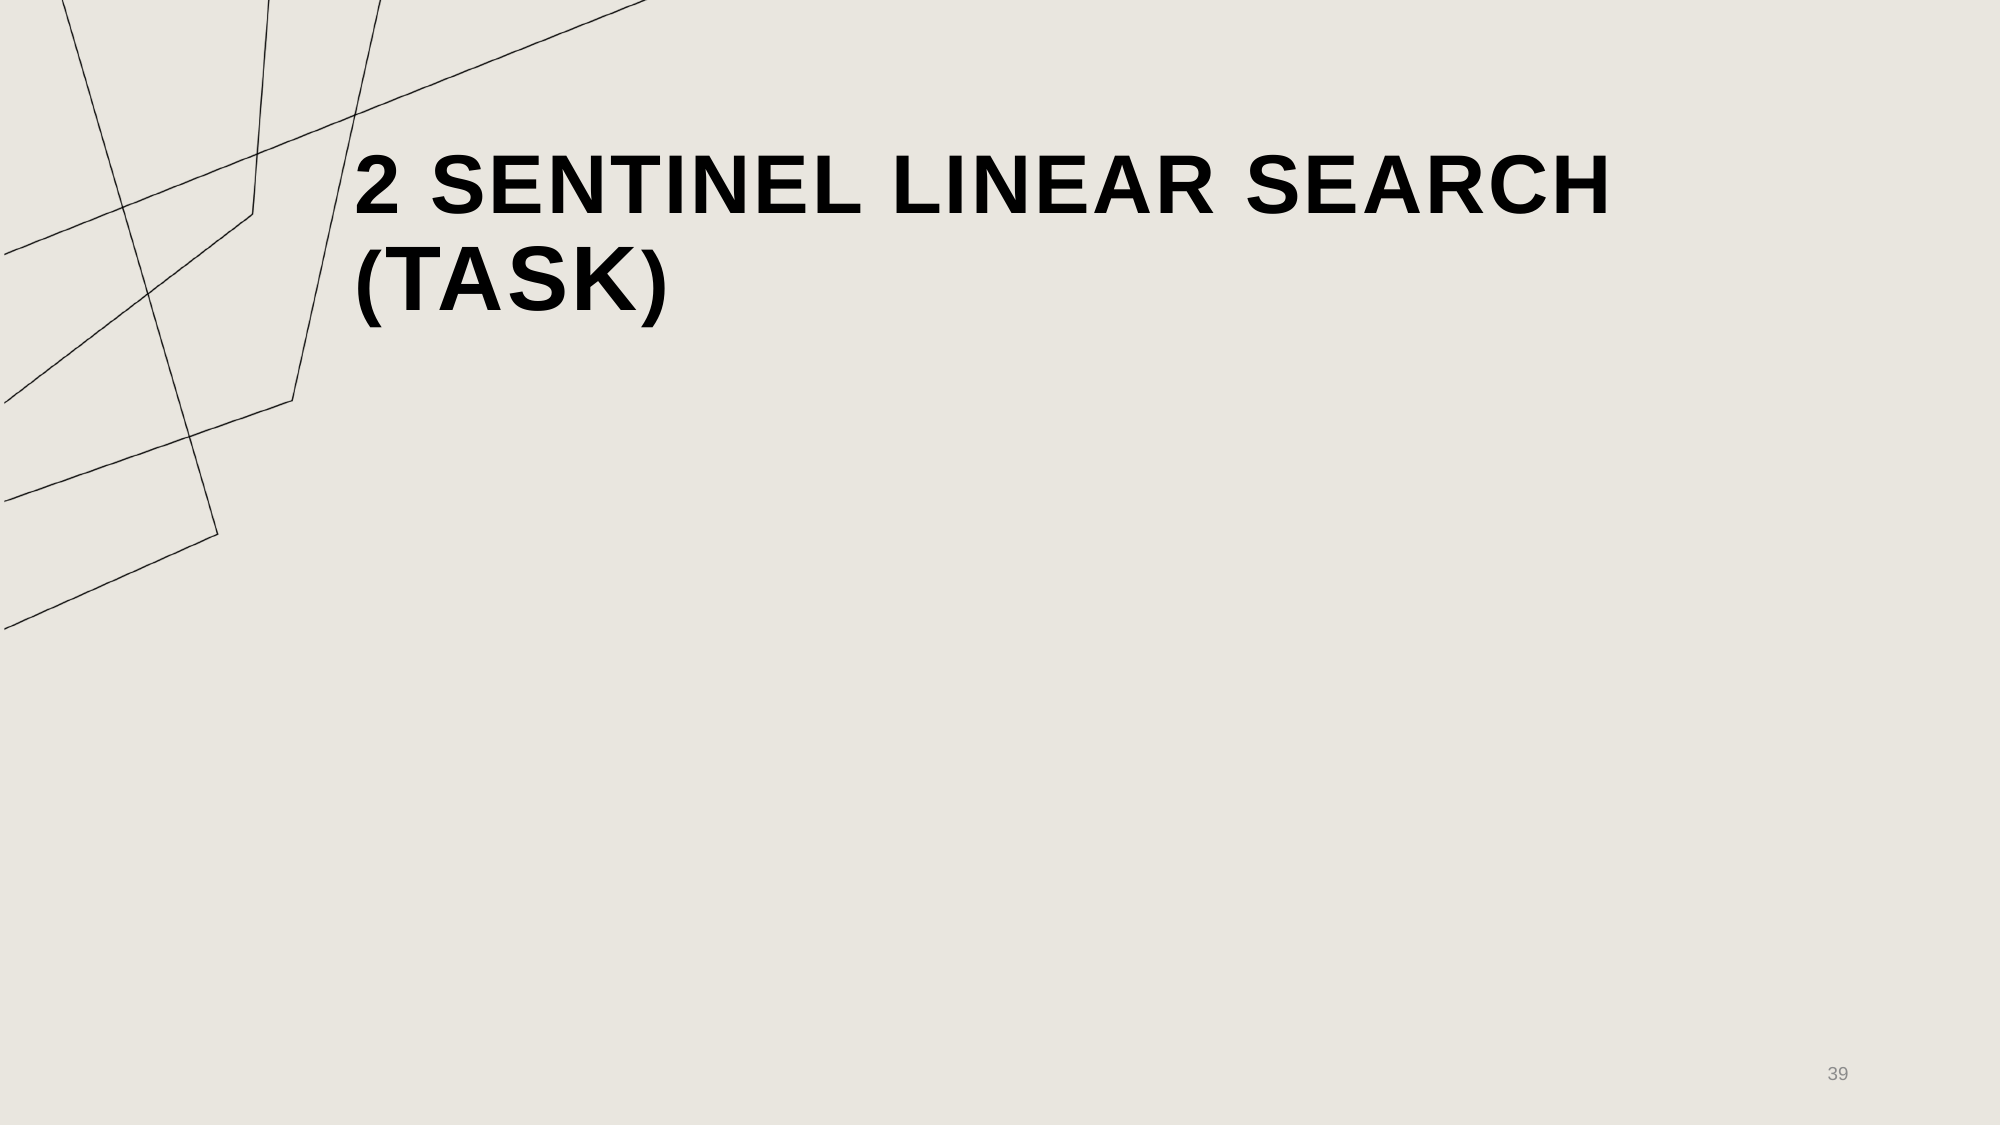

# 2 Sentinel Linear Search (Task)
39